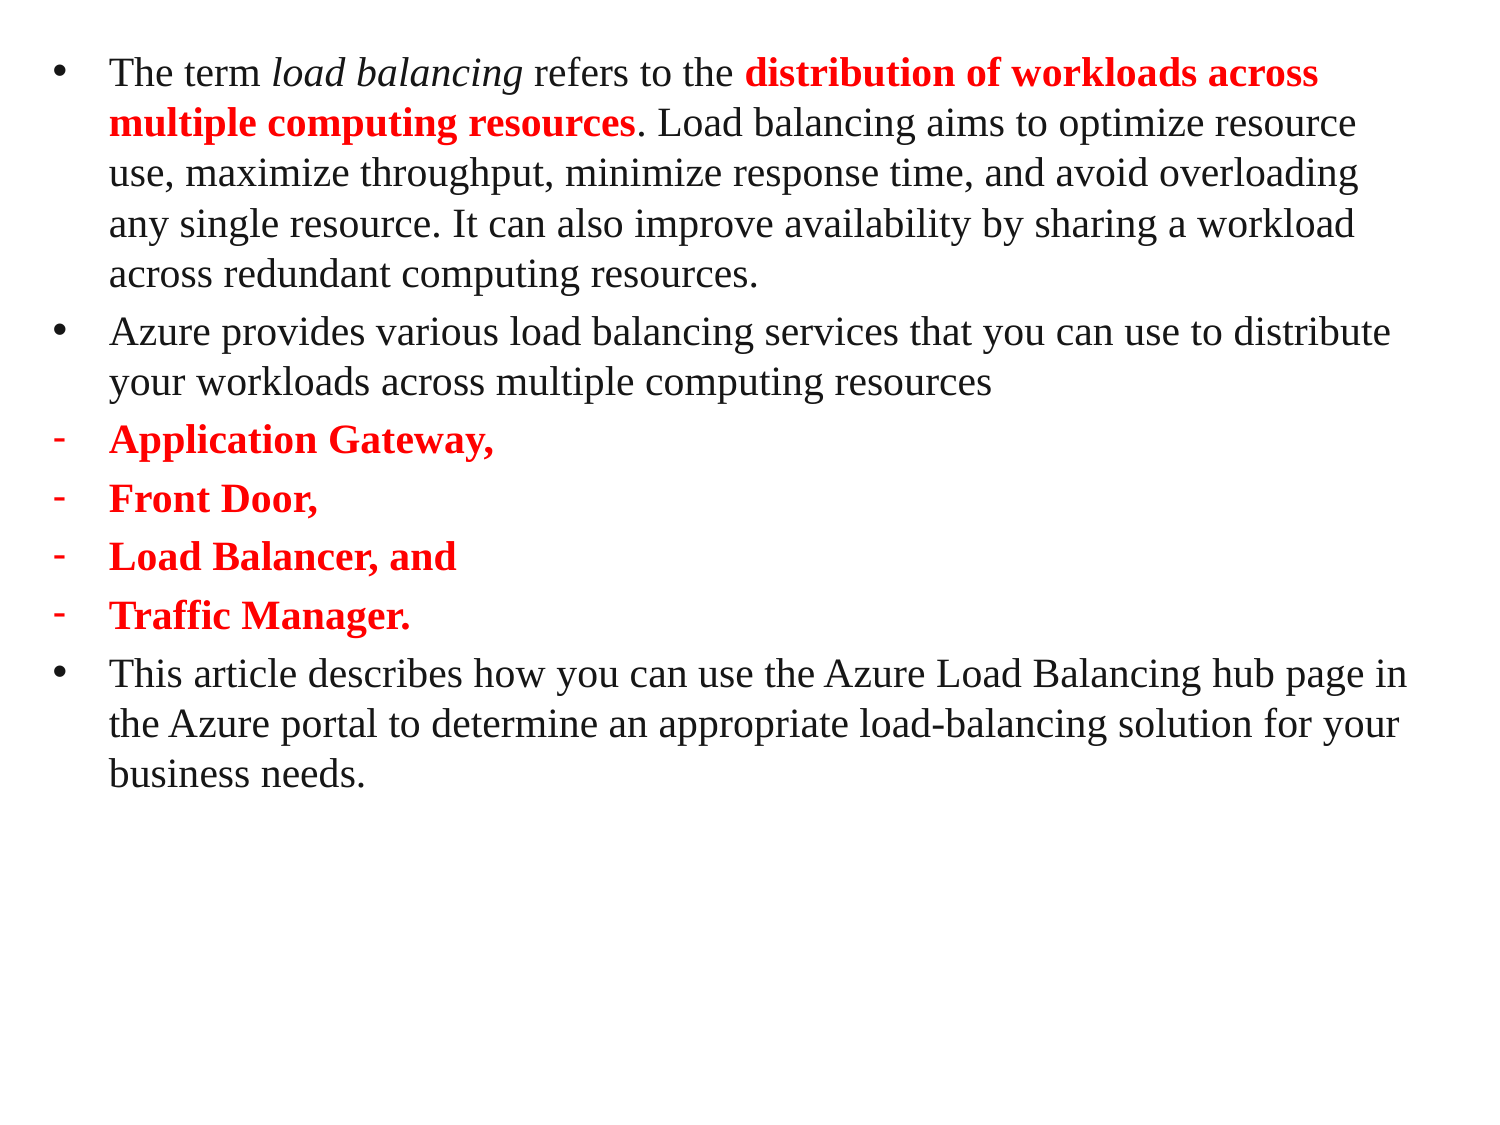

The term load balancing refers to the distribution of workloads across multiple computing resources. Load balancing aims to optimize resource use, maximize throughput, minimize response time, and avoid overloading any single resource. It can also improve availability by sharing a workload across redundant computing resources.
Azure provides various load balancing services that you can use to distribute your workloads across multiple computing resources
Application Gateway,
Front Door,
Load Balancer, and
Traffic Manager.
This article describes how you can use the Azure Load Balancing hub page in the Azure portal to determine an appropriate load-balancing solution for your business needs.